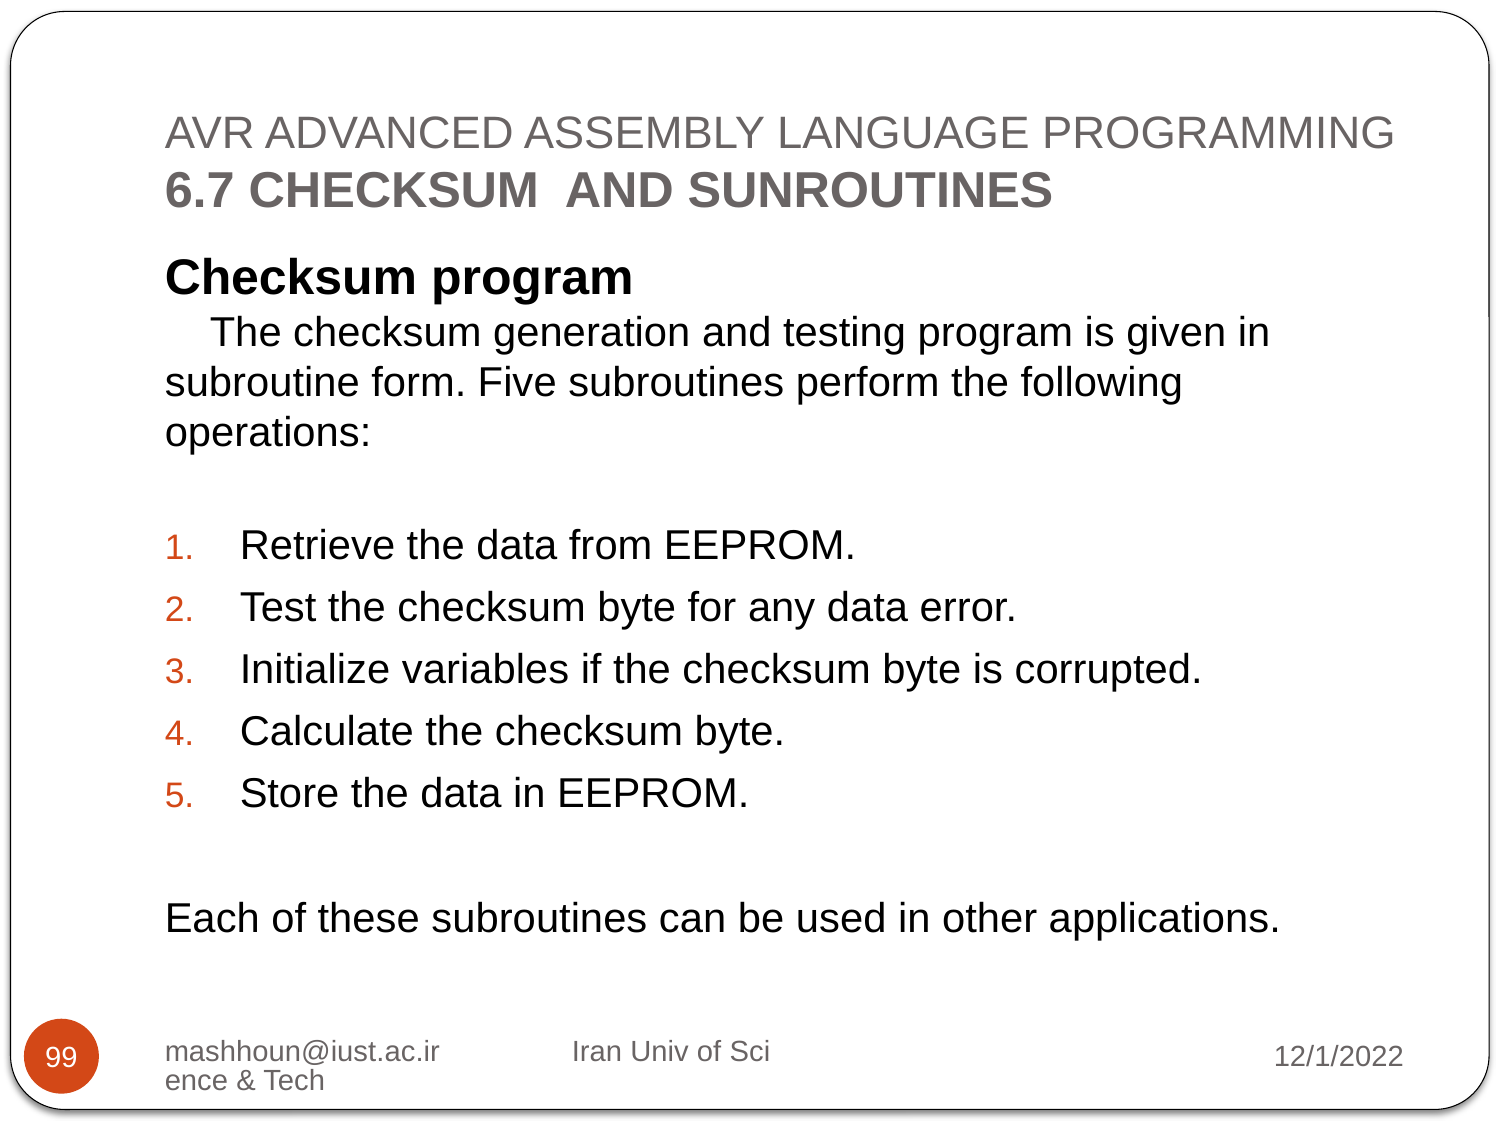

# AVR ADVANCED ASSEMBLY LANGUAGE PROGRAMMING 6.7 CHECKSUM  AND SUNROUTINES
Checksum program
The checksum generation and testing program is given in subroutine form. Five subroutines perform the following operations:

Retrieve the data from EEPROM.
Test the checksum byte for any data error.
Initialize variables if the checksum byte is corrupted.
Calculate the checksum byte.
Store the data in EEPROM.

Each of these subroutines can be used in other applications.

mashhoun@iust.ac.ir                Iran Univ of Science & Tech
12/1/2022
99